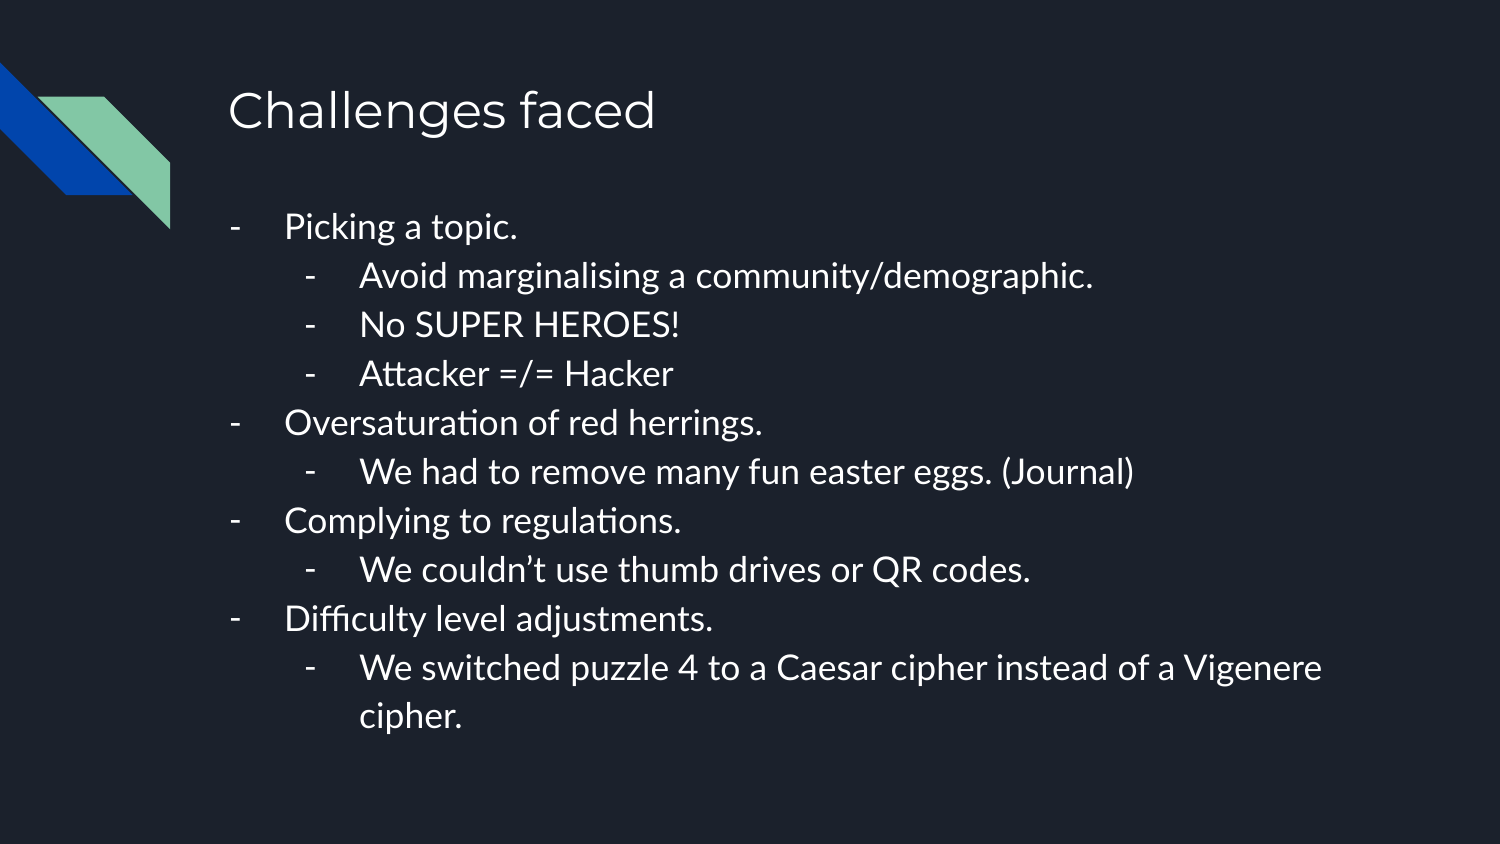

# Challenges faced
Picking a topic.
Avoid marginalising a community/demographic.
No SUPER HEROES!
Attacker =/= Hacker
Oversaturation of red herrings.
We had to remove many fun easter eggs. (Journal)
Complying to regulations.
We couldn’t use thumb drives or QR codes.
Difficulty level adjustments.
We switched puzzle 4 to a Caesar cipher instead of a Vigenere cipher.